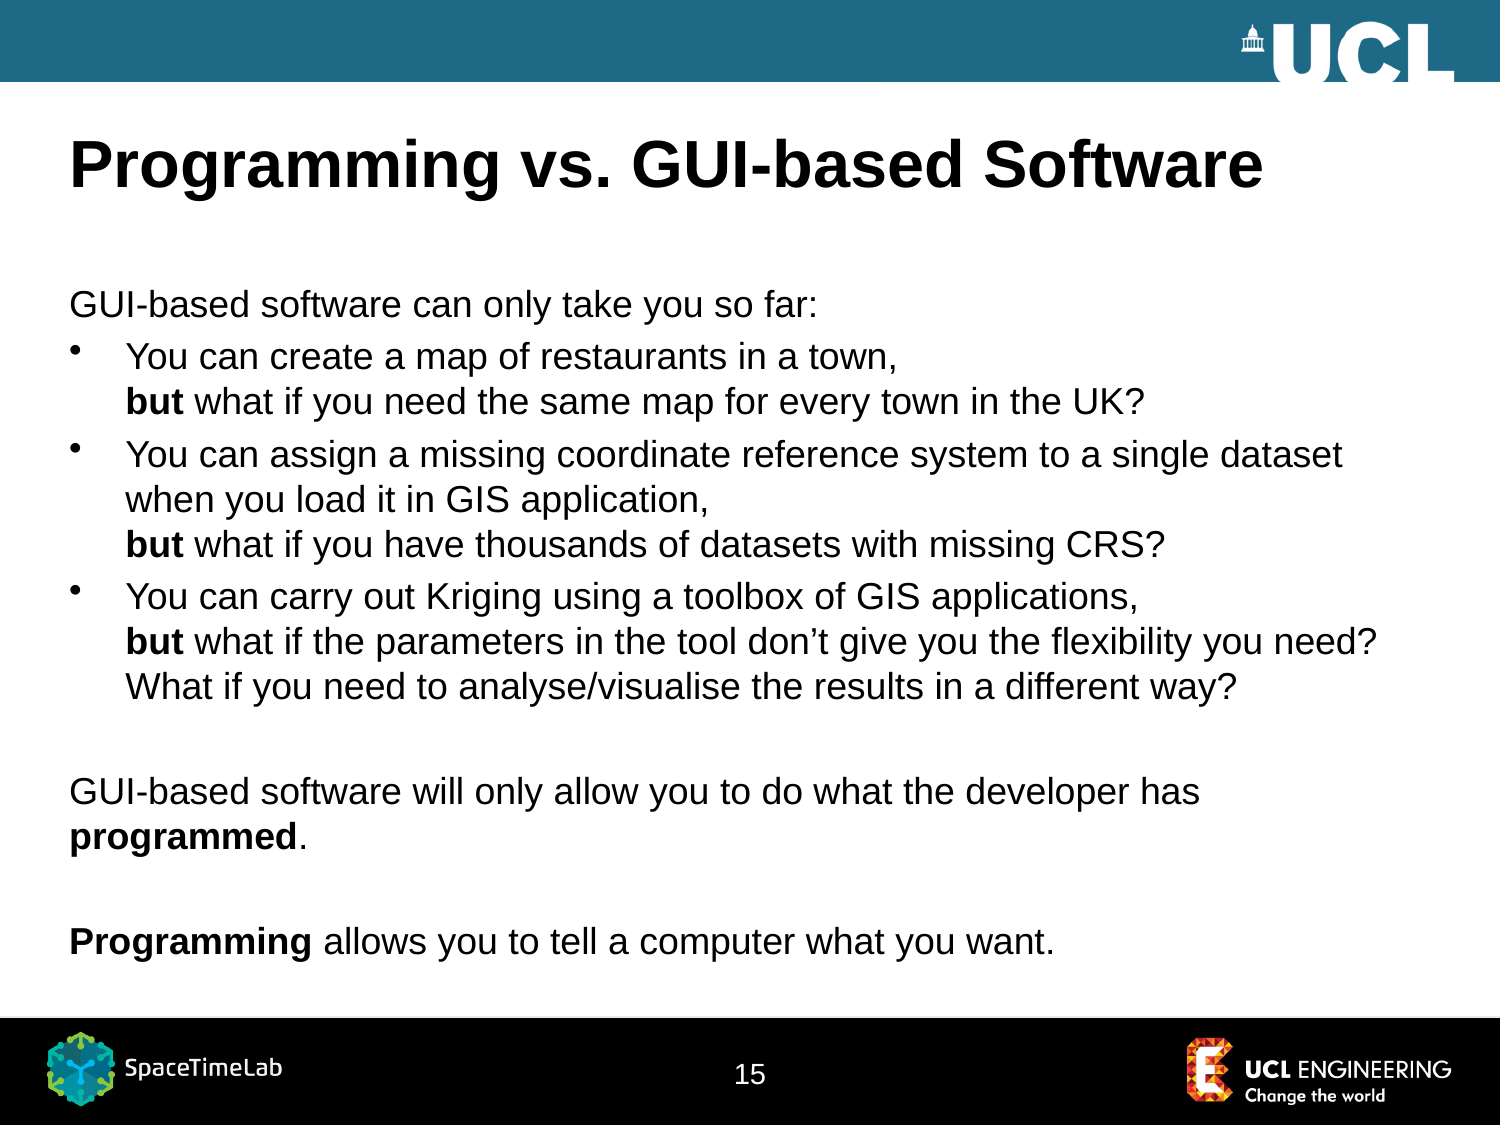

# Programming vs. GUI-based Software

GUI-based software can only take you so far:
You can create a map of restaurants in a town,
but what if you need the same map for every town in the UK?
You can assign a missing coordinate reference system to a single dataset when you load it in GIS application,
but what if you have thousands of datasets with missing CRS?
You can carry out Kriging using a toolbox of GIS applications,
but what if the parameters in the tool don’t give you the flexibility you need? What if you need to analyse/visualise the results in a different way?

GUI-based software will only allow you to do what the developer has programmed.

Programming allows you to tell a computer what you want.

16